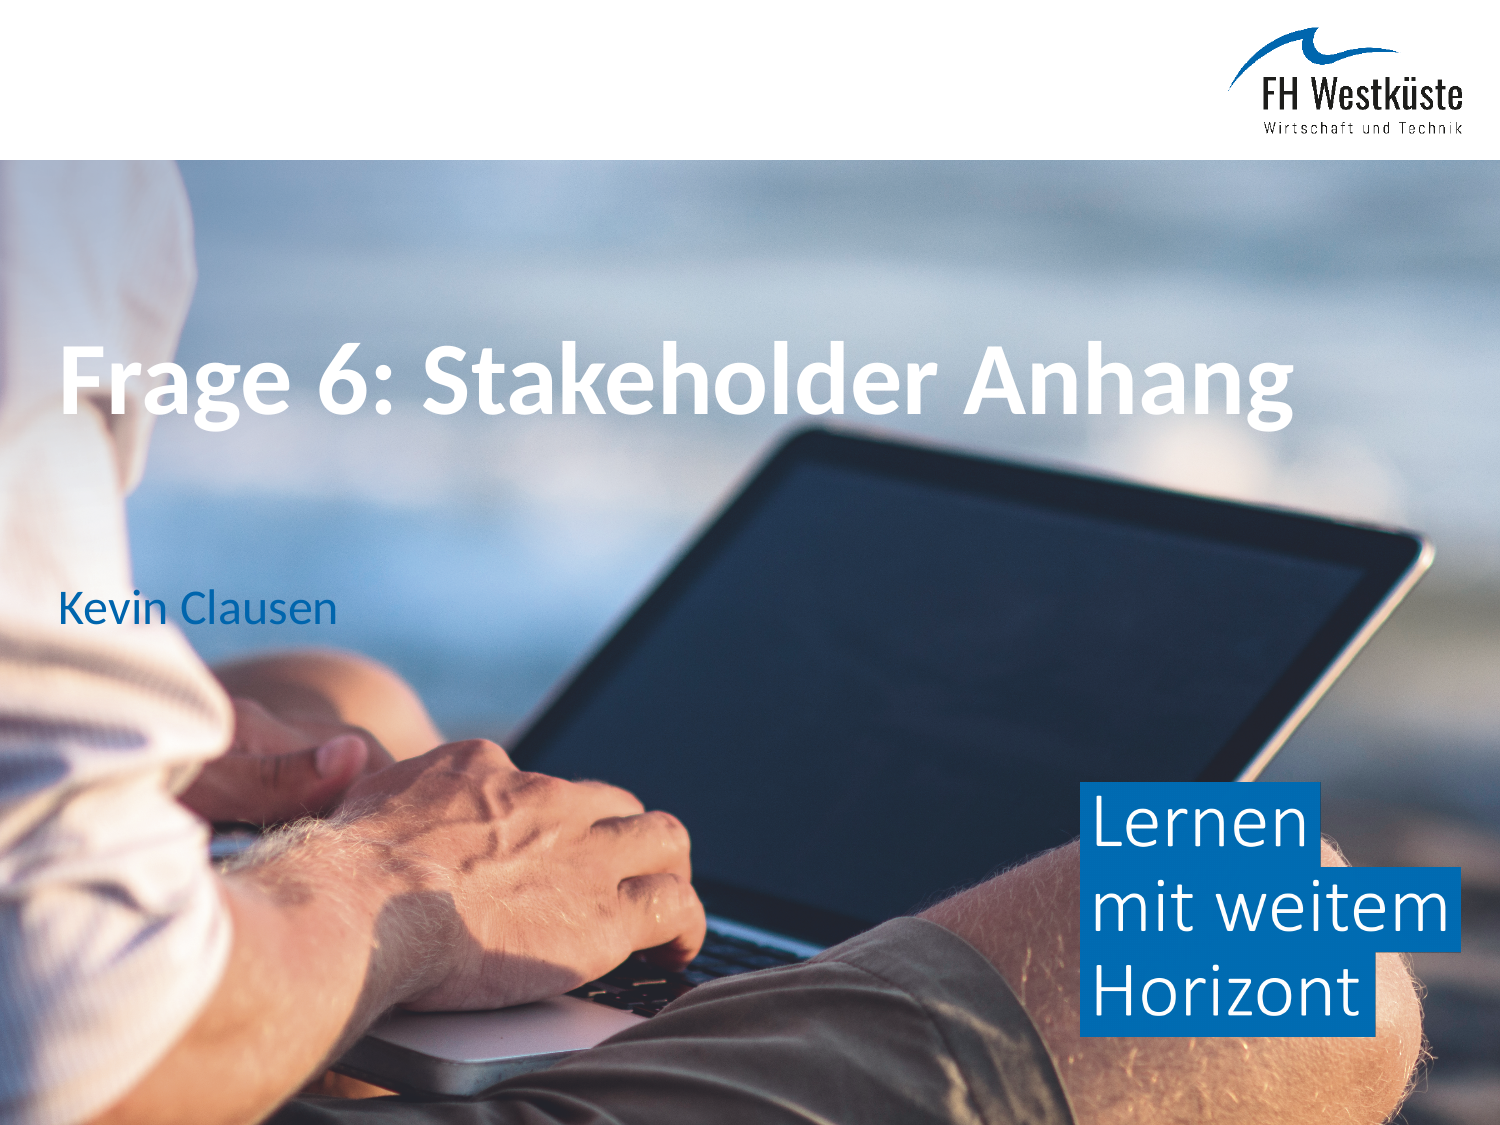

# Frage 6: Stakeholder Anhang
Kevin Clausen